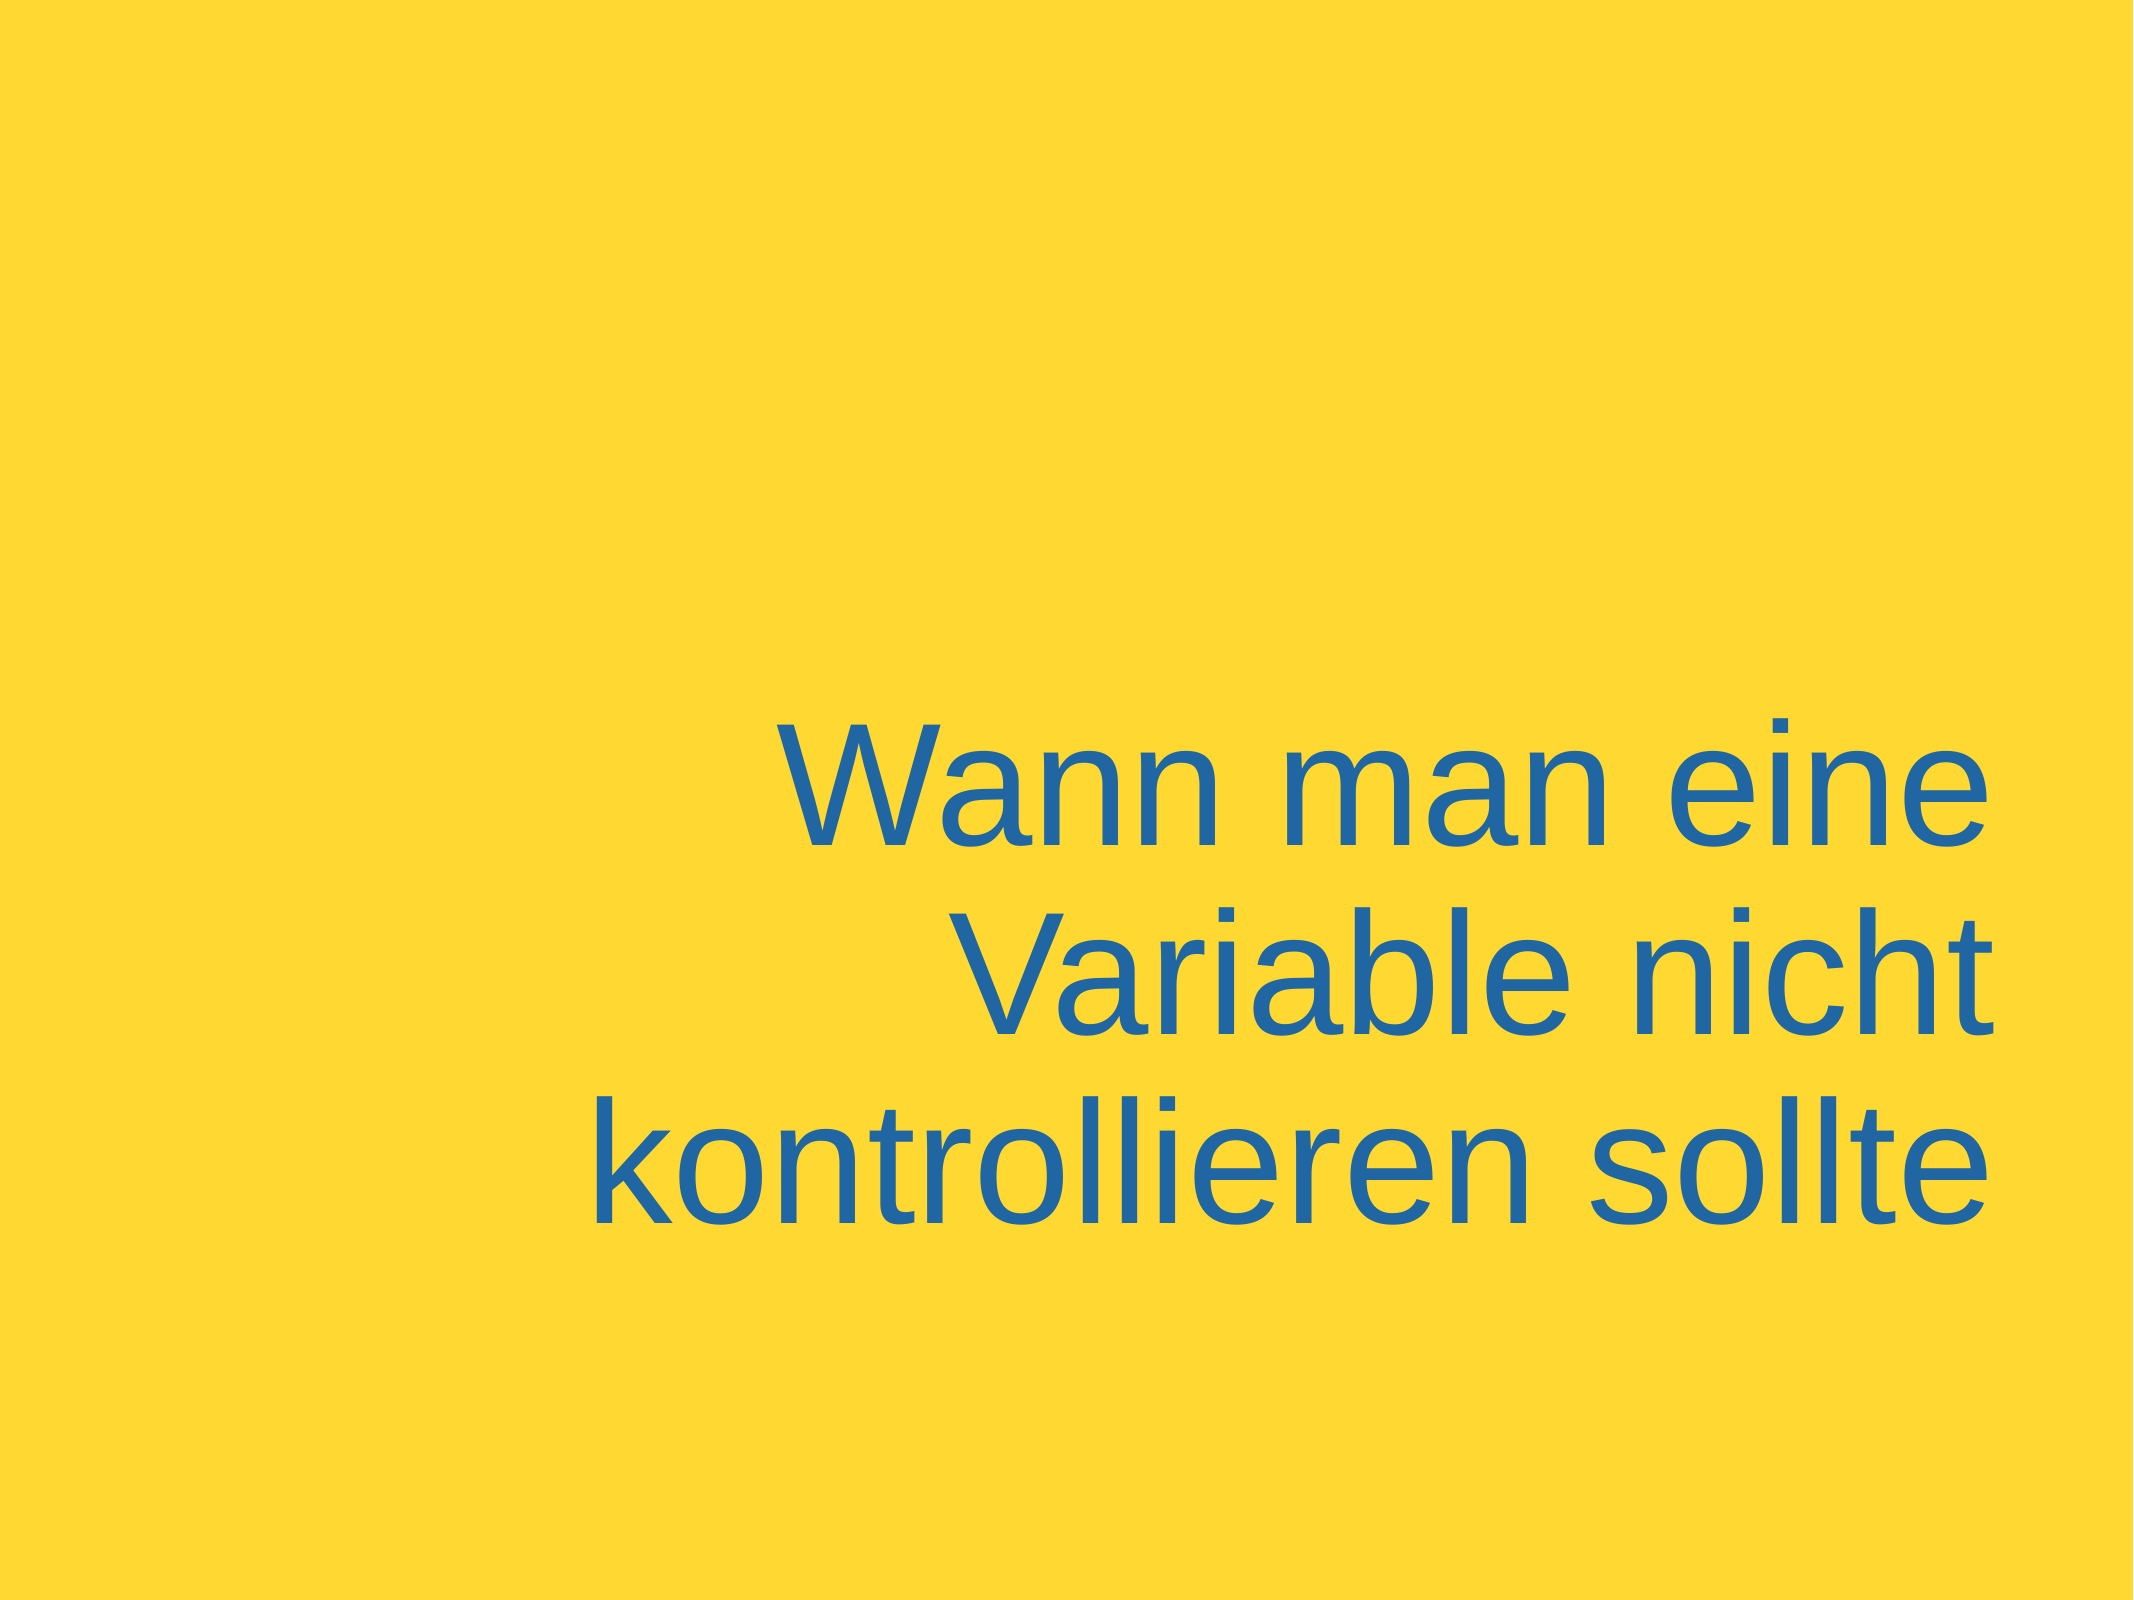

# Wann man eine Variable nicht kontrollieren sollte
77